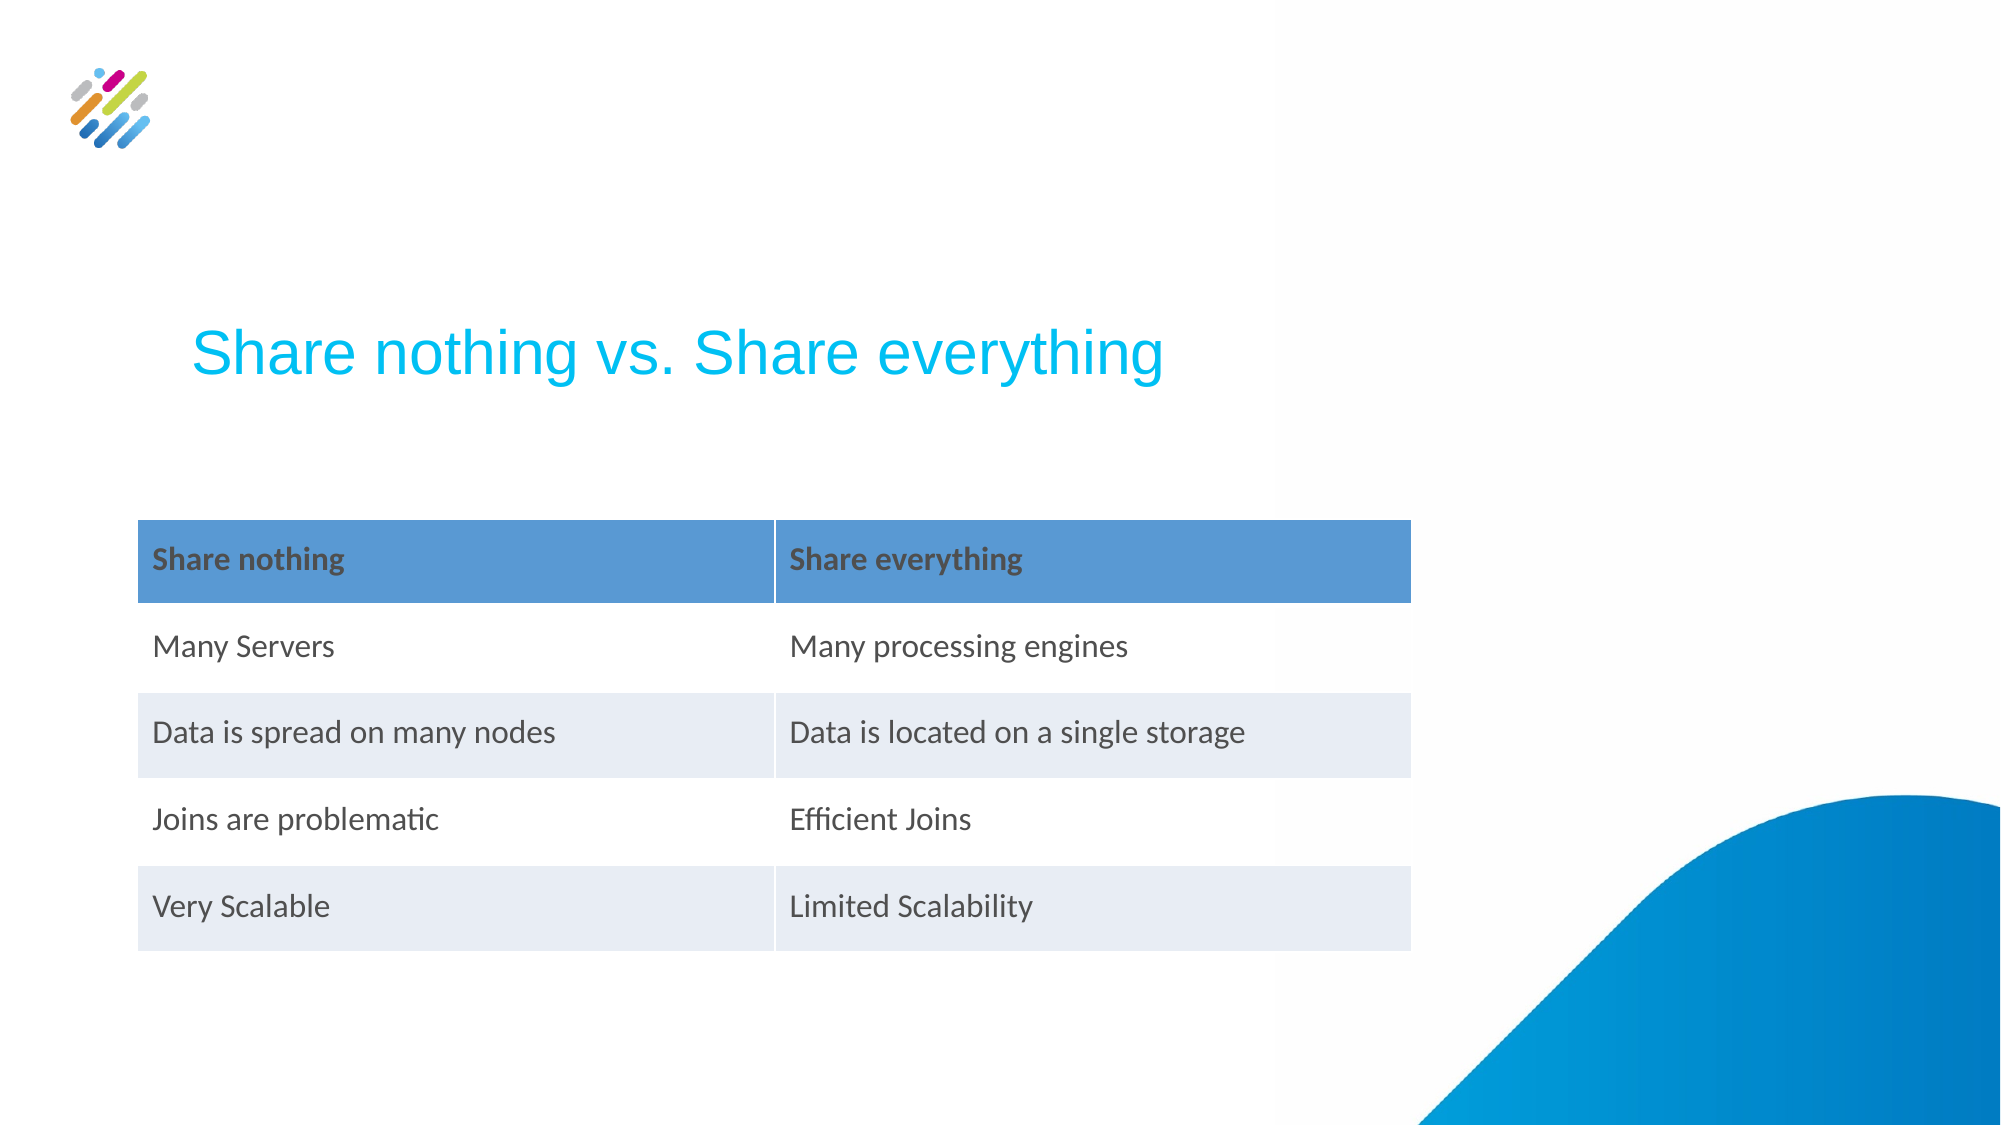

# Share nothing vs. Share everything
| Share nothing | Share everything |
| --- | --- |
| Many Servers | Many processing engines |
| Data is spread on many nodes | Data is located on a single storage |
| Joins are problematic | Efficient Joins |
| Very Scalable | Limited Scalability |